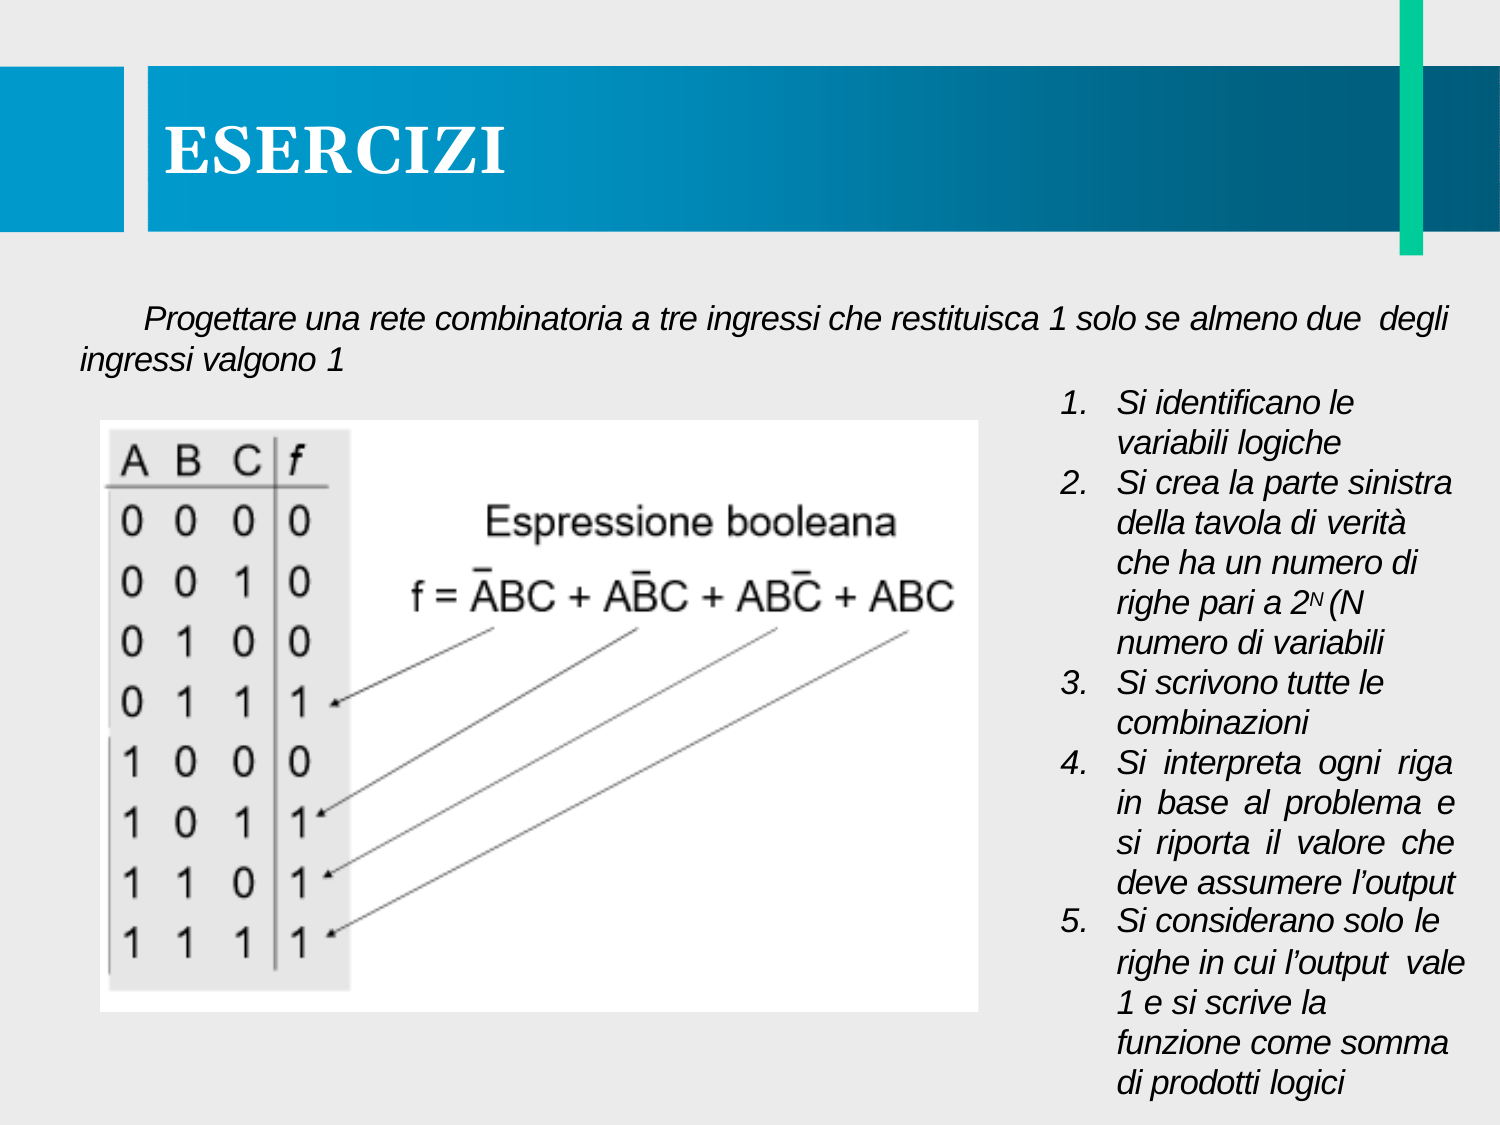

# ESERCIZI

Progettare una rete combinatoria a tre ingressi che restituisca 1 solo se almeno due degli
ingressi valgono 1
Si identificano le  variabili logiche
Si crea la parte sinistra  della tavola di verità
che ha un numero di  righe pari a 2N (N  numero di variabili
Si scrivono tutte le  combinazioni
Si interpreta ogni riga  in base al problema e  si riporta il valore che  deve assumere l’output
Si considerano solo le
righe in cui l’output  vale 1 e si scrive la  funzione come somma  di prodotti logici